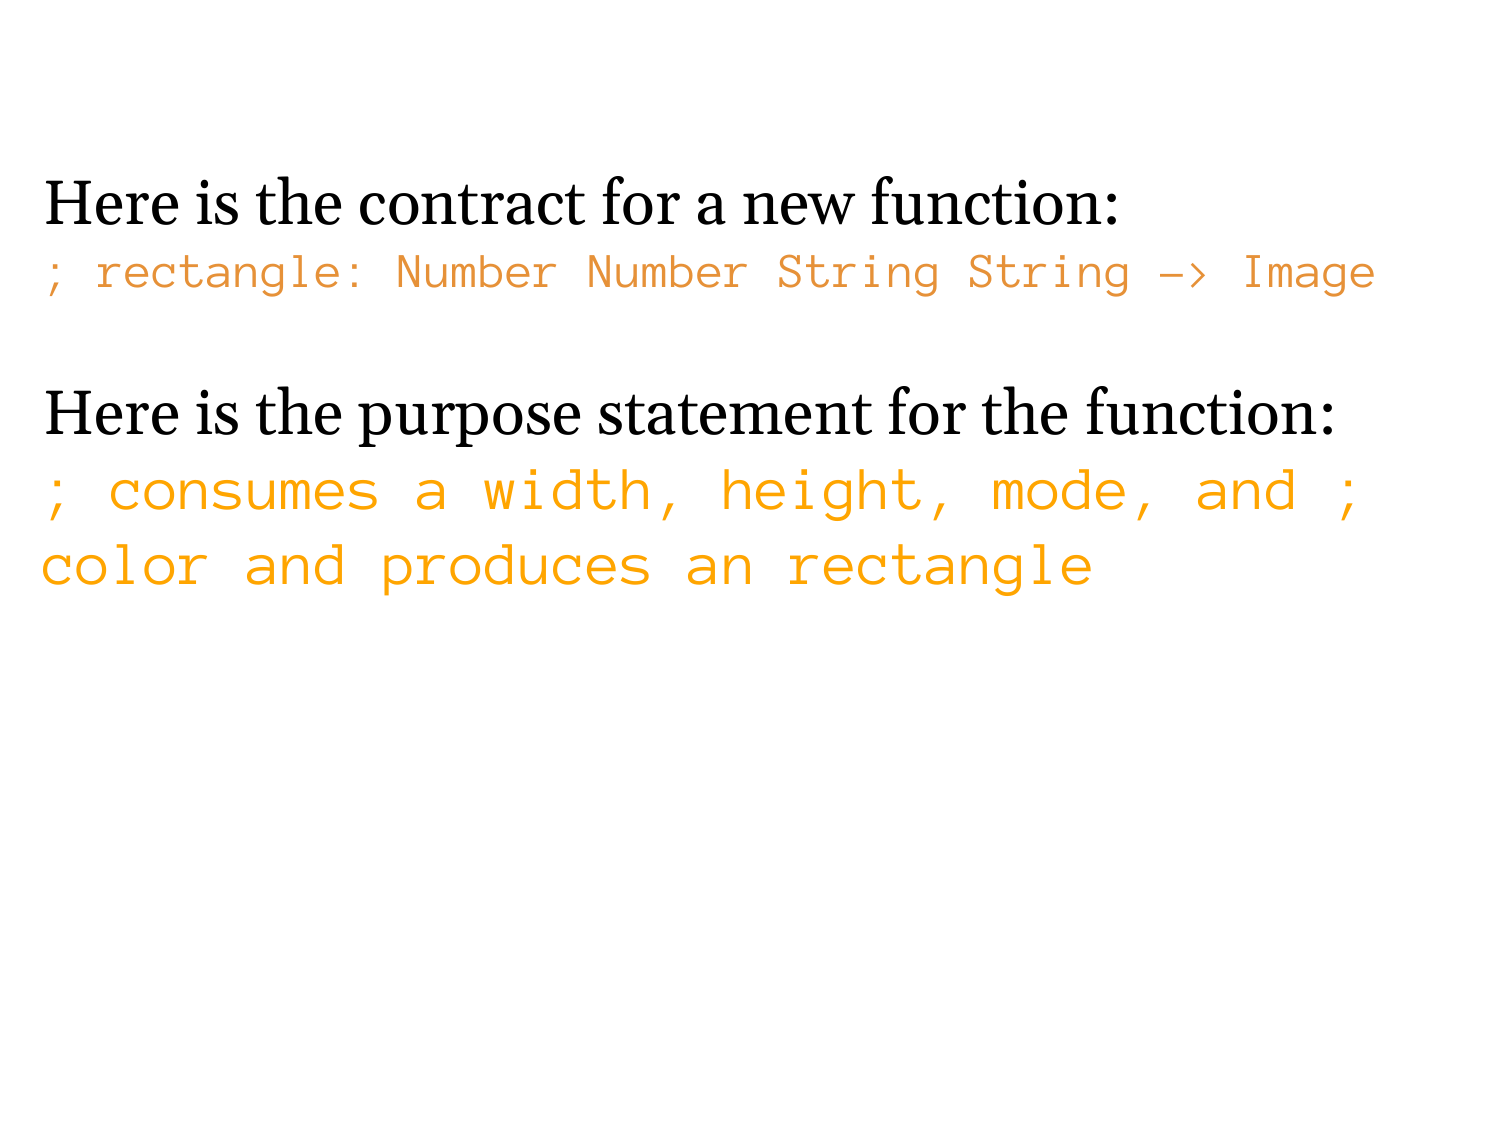

#
Here is the contract for a new function:
; rectangle: Number Number String String -> Image

Here is the purpose statement for the function:
; consumes a width, height, mode, and ; color and produces an rectangle